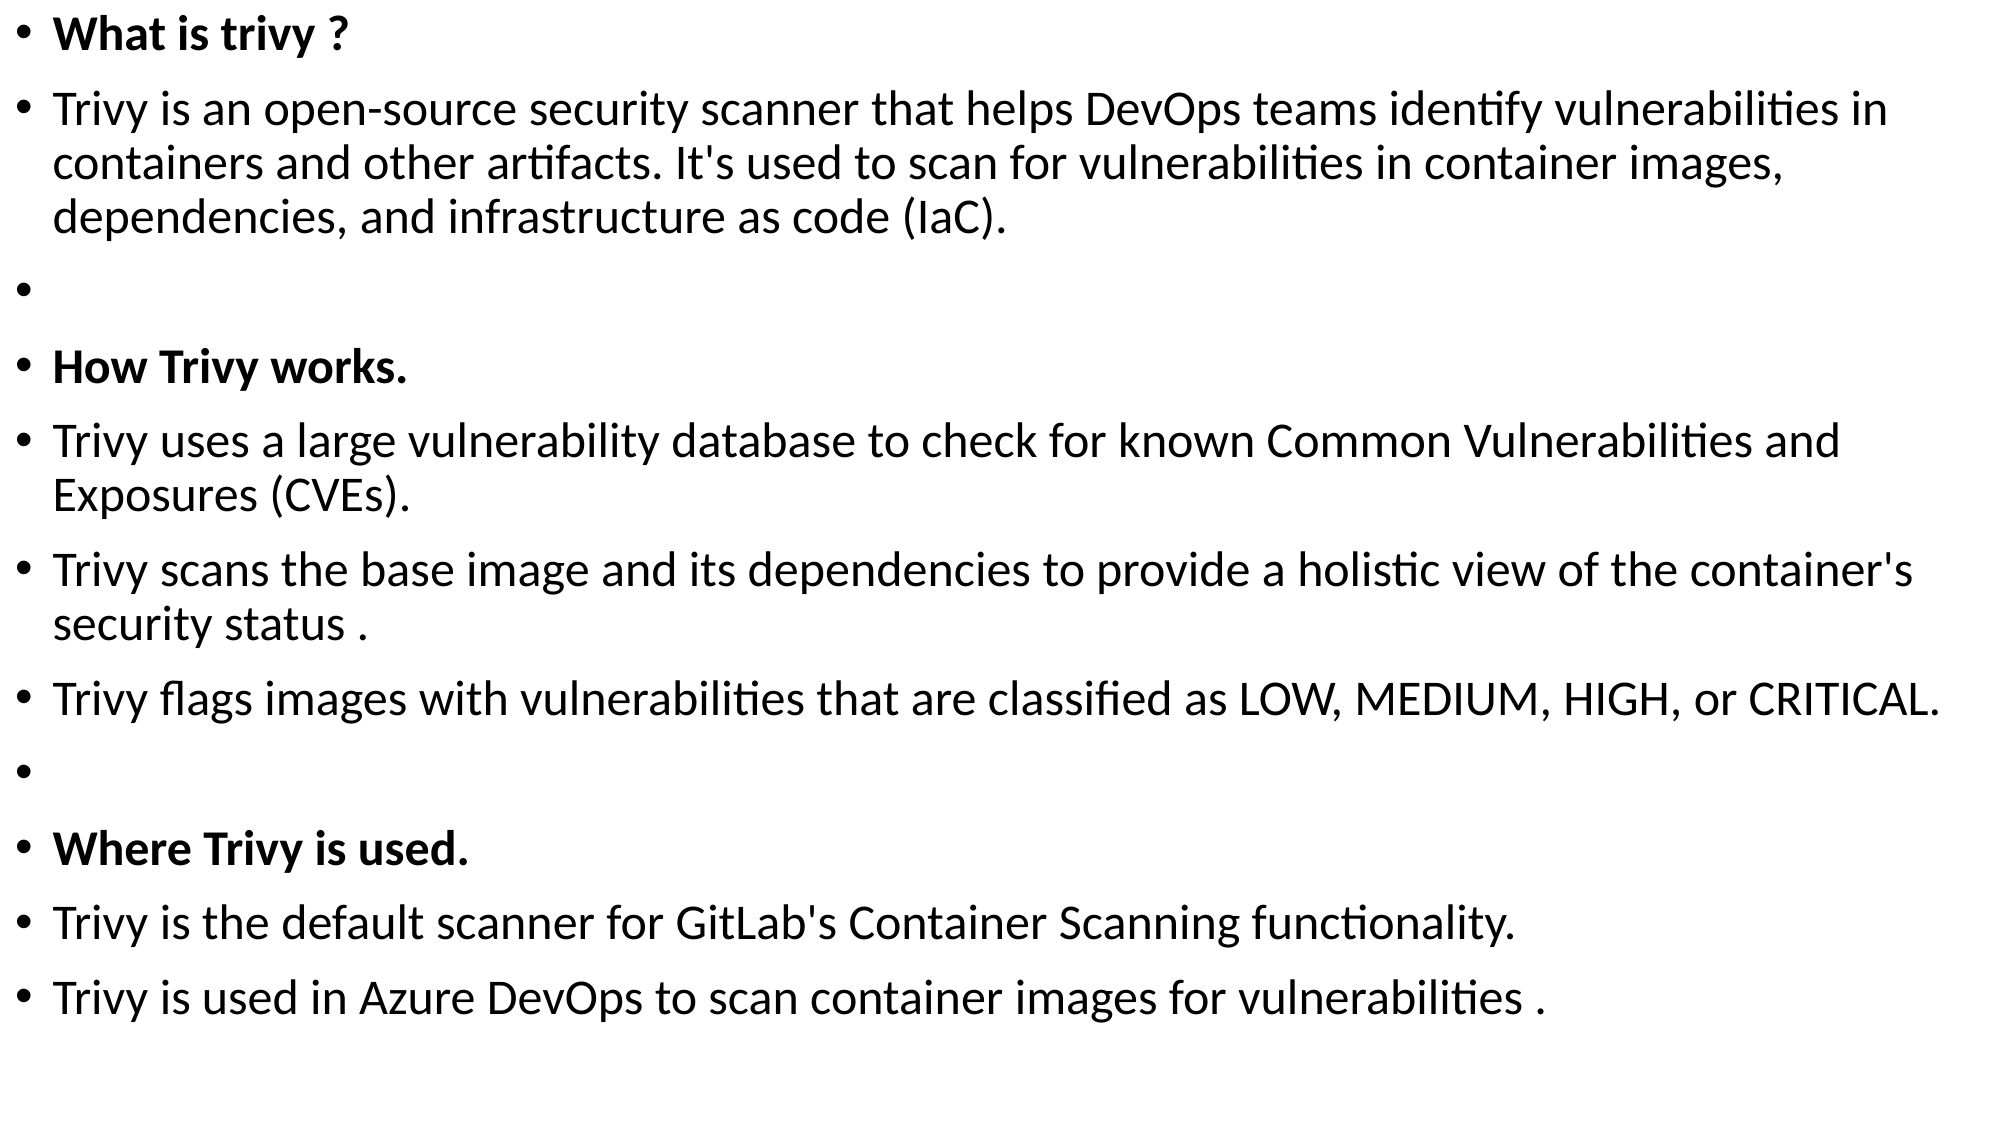

What is trivy ?
Trivy is an open-source security scanner that helps DevOps teams identify vulnerabilities in containers and other artifacts. It's used to scan for vulnerabilities in container images, dependencies, and infrastructure as code (IaC).

How Trivy works.
Trivy uses a large vulnerability database to check for known Common Vulnerabilities and Exposures (CVEs).
Trivy scans the base image and its dependencies to provide a holistic view of the container's security status .
Trivy flags images with vulnerabilities that are classified as LOW, MEDIUM, HIGH, or CRITICAL.

Where Trivy is used.
Trivy is the default scanner for GitLab's Container Scanning functionality.
Trivy is used in Azure DevOps to scan container images for vulnerabilities .